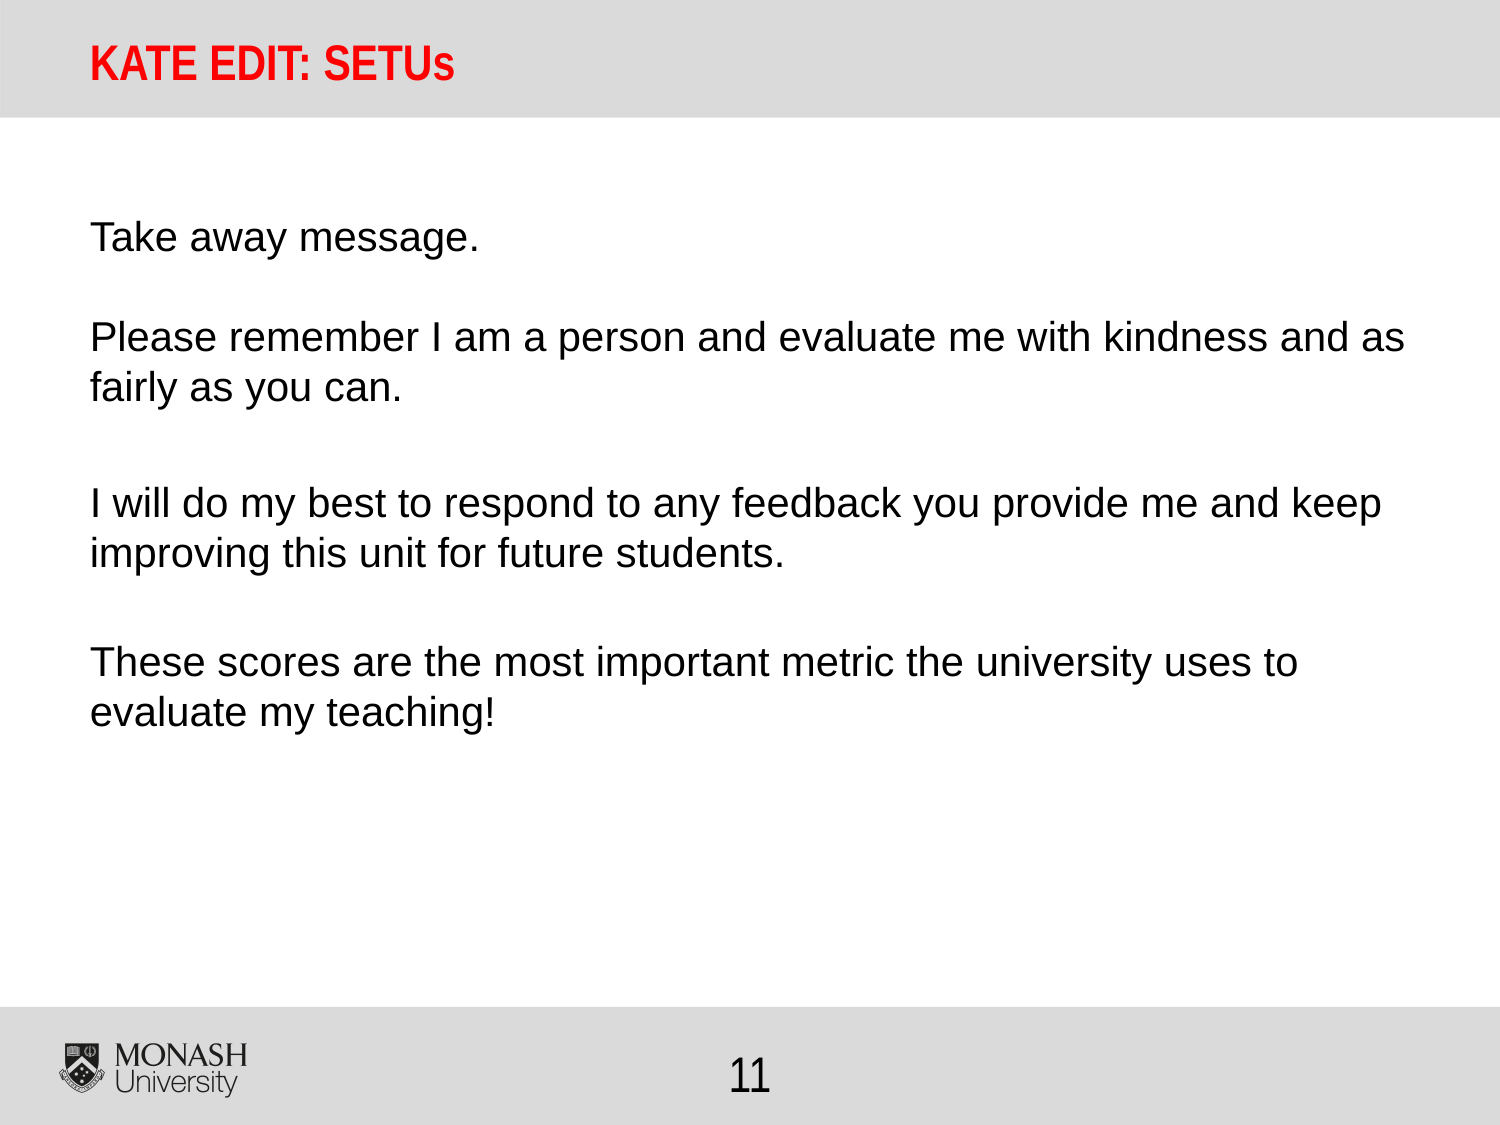

# KATE EDIT: SETUs
Take away message.
Please remember I am a person and evaluate me with kindness and as fairly as you can.

I will do my best to respond to any feedback you provide me and keep improving this unit for future students.
These scores are the most important metric the university uses to evaluate my teaching!